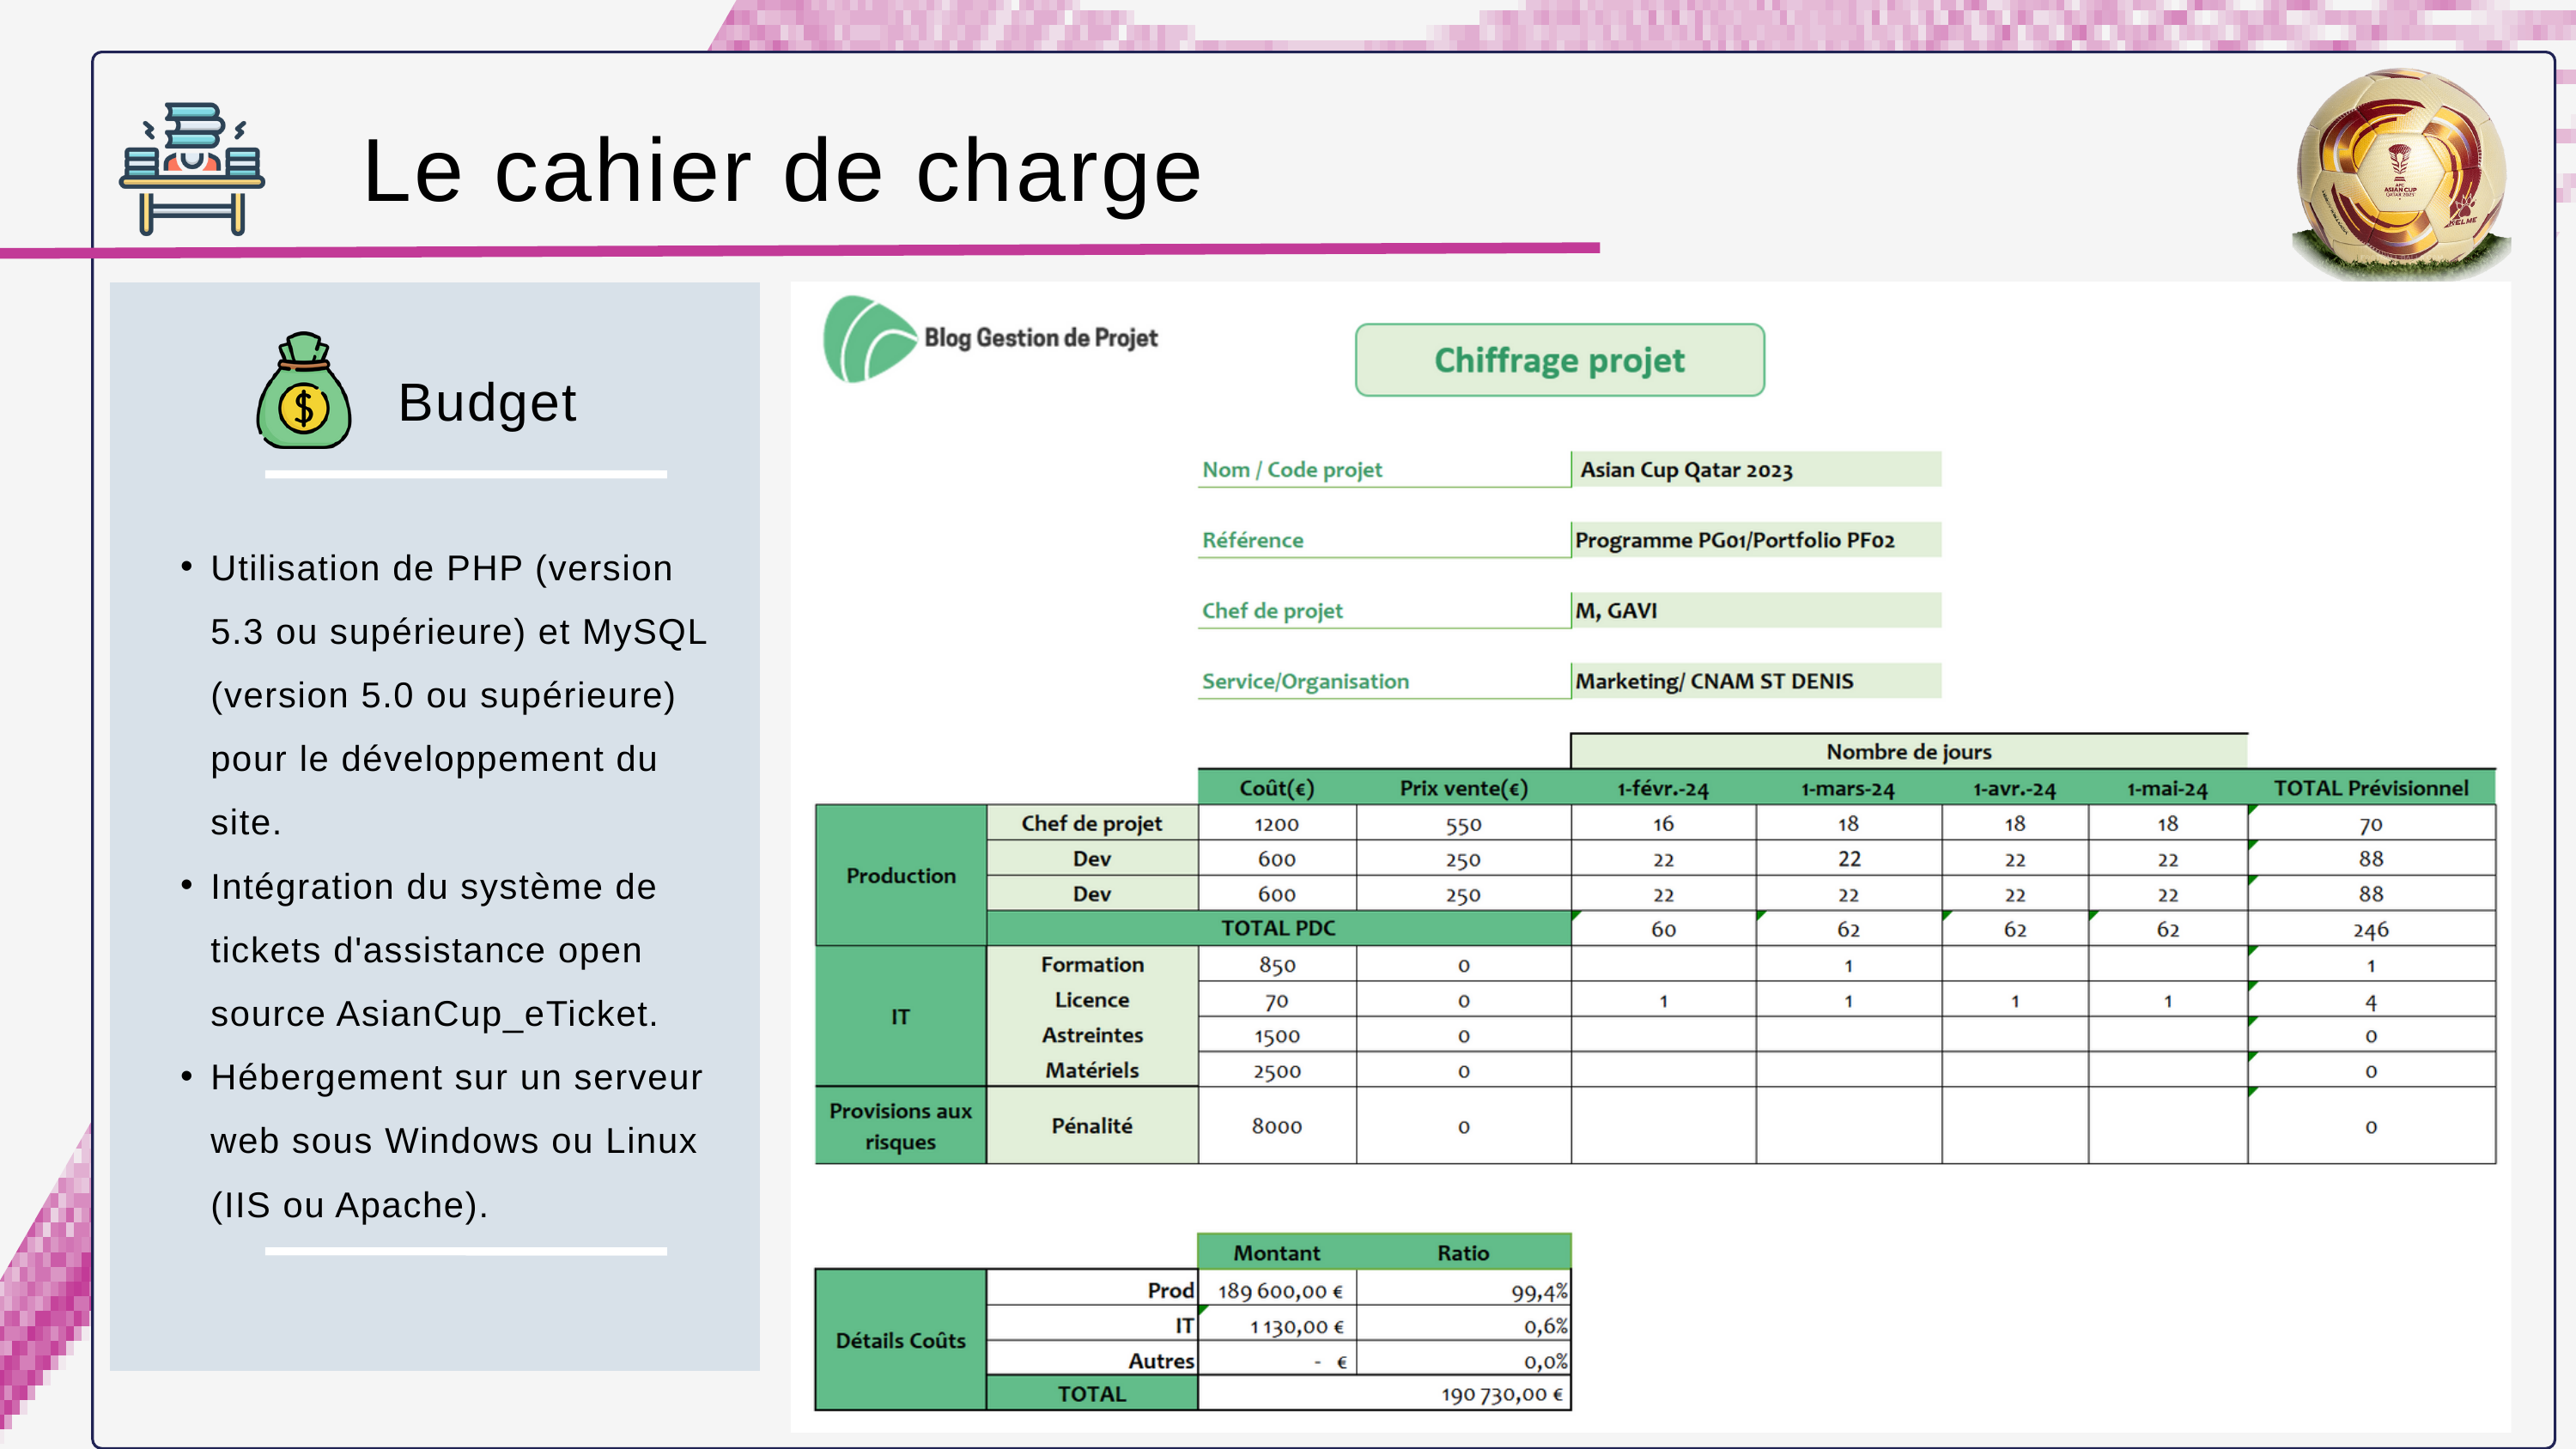

Le cahier de charge

Budget

Utilisation de PHP (version 5.3 ou supérieure) et MySQL (version 5.0 ou supérieure) pour le développement du site.
Intégration du système de tickets d'assistance open source AsianCup_eTicket.
Hébergement sur un serveur web sous Windows ou Linux (IIS ou Apache).